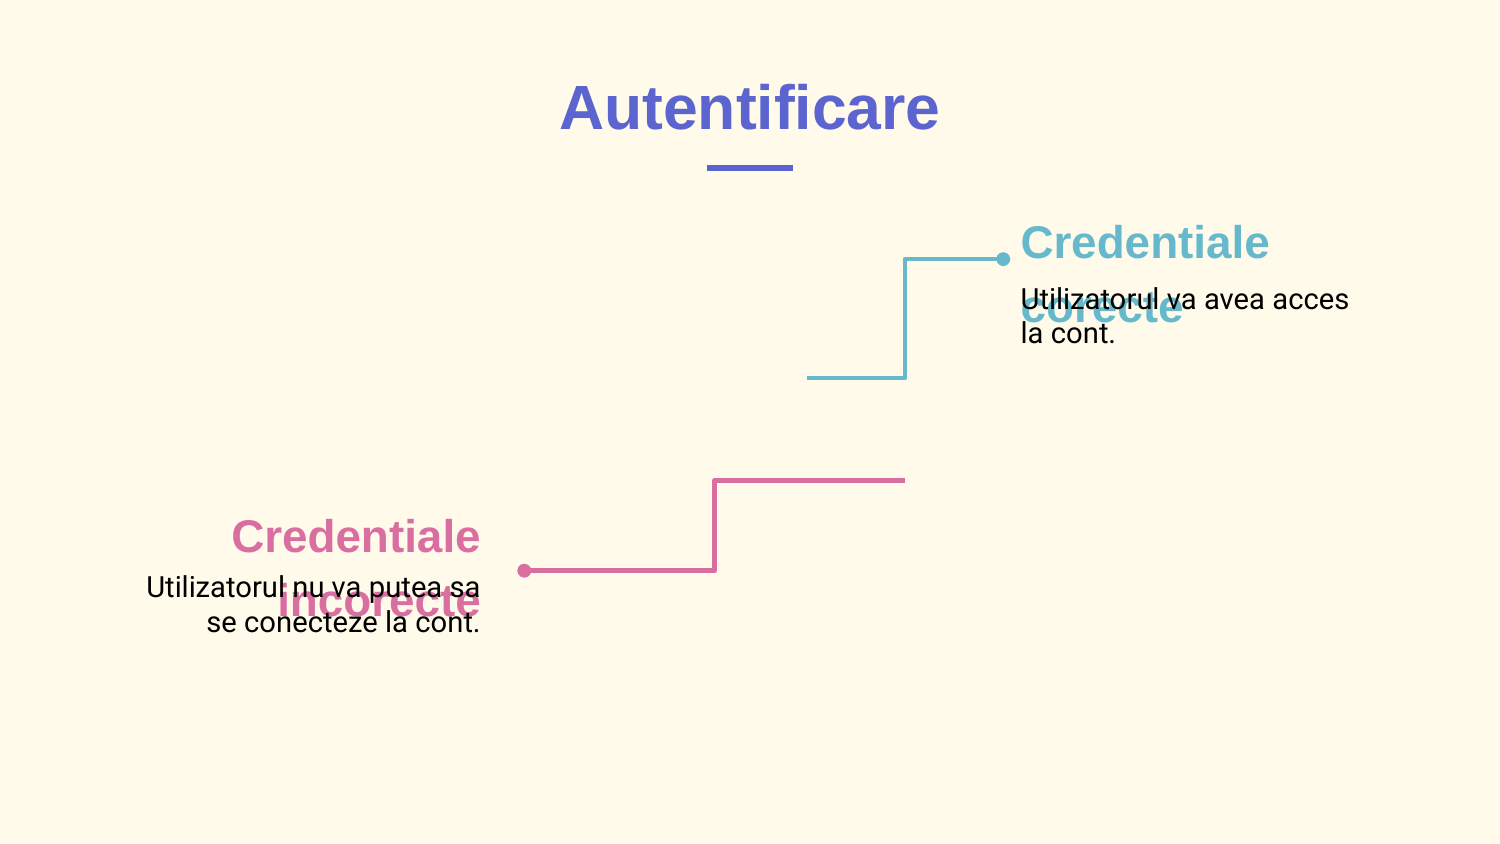

# Autentificare
Credentiale corecte
Utilizatorul va avea acces la cont.
Credentiale incorecte
Utilizatorul nu va putea sa se conecteze la cont.